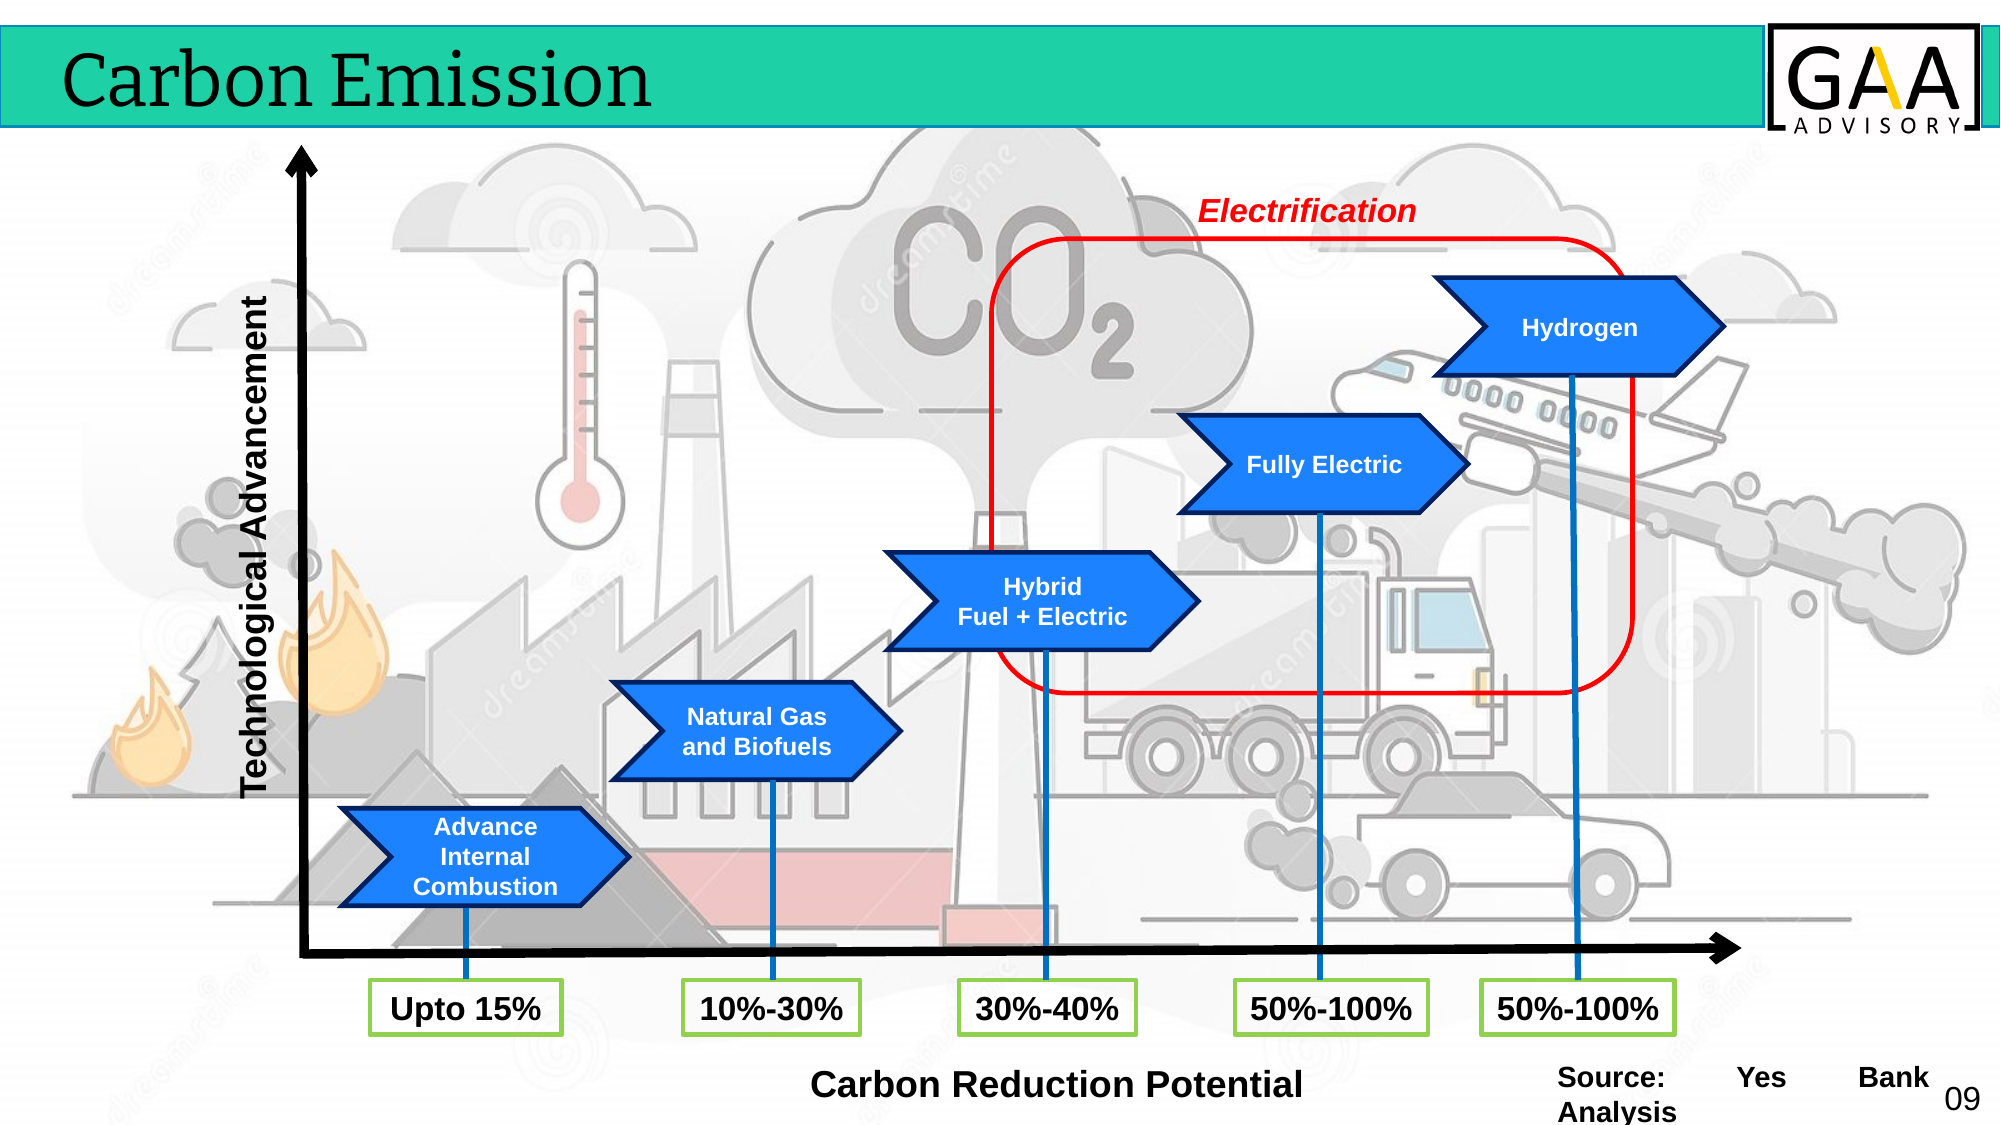

Carbon Emission

Electrification

Hydrogen

Fully Electric
Technological Advancement

Hybrid
Fuel + Electric

Natural Gas
and Biofuels
Advance
Internal
Combustion

Upto 15%
10%-30%
30%-40%
50%-100%
50%-100%
Source: Yes Bank Analysis
Carbon Reduction Potential
09